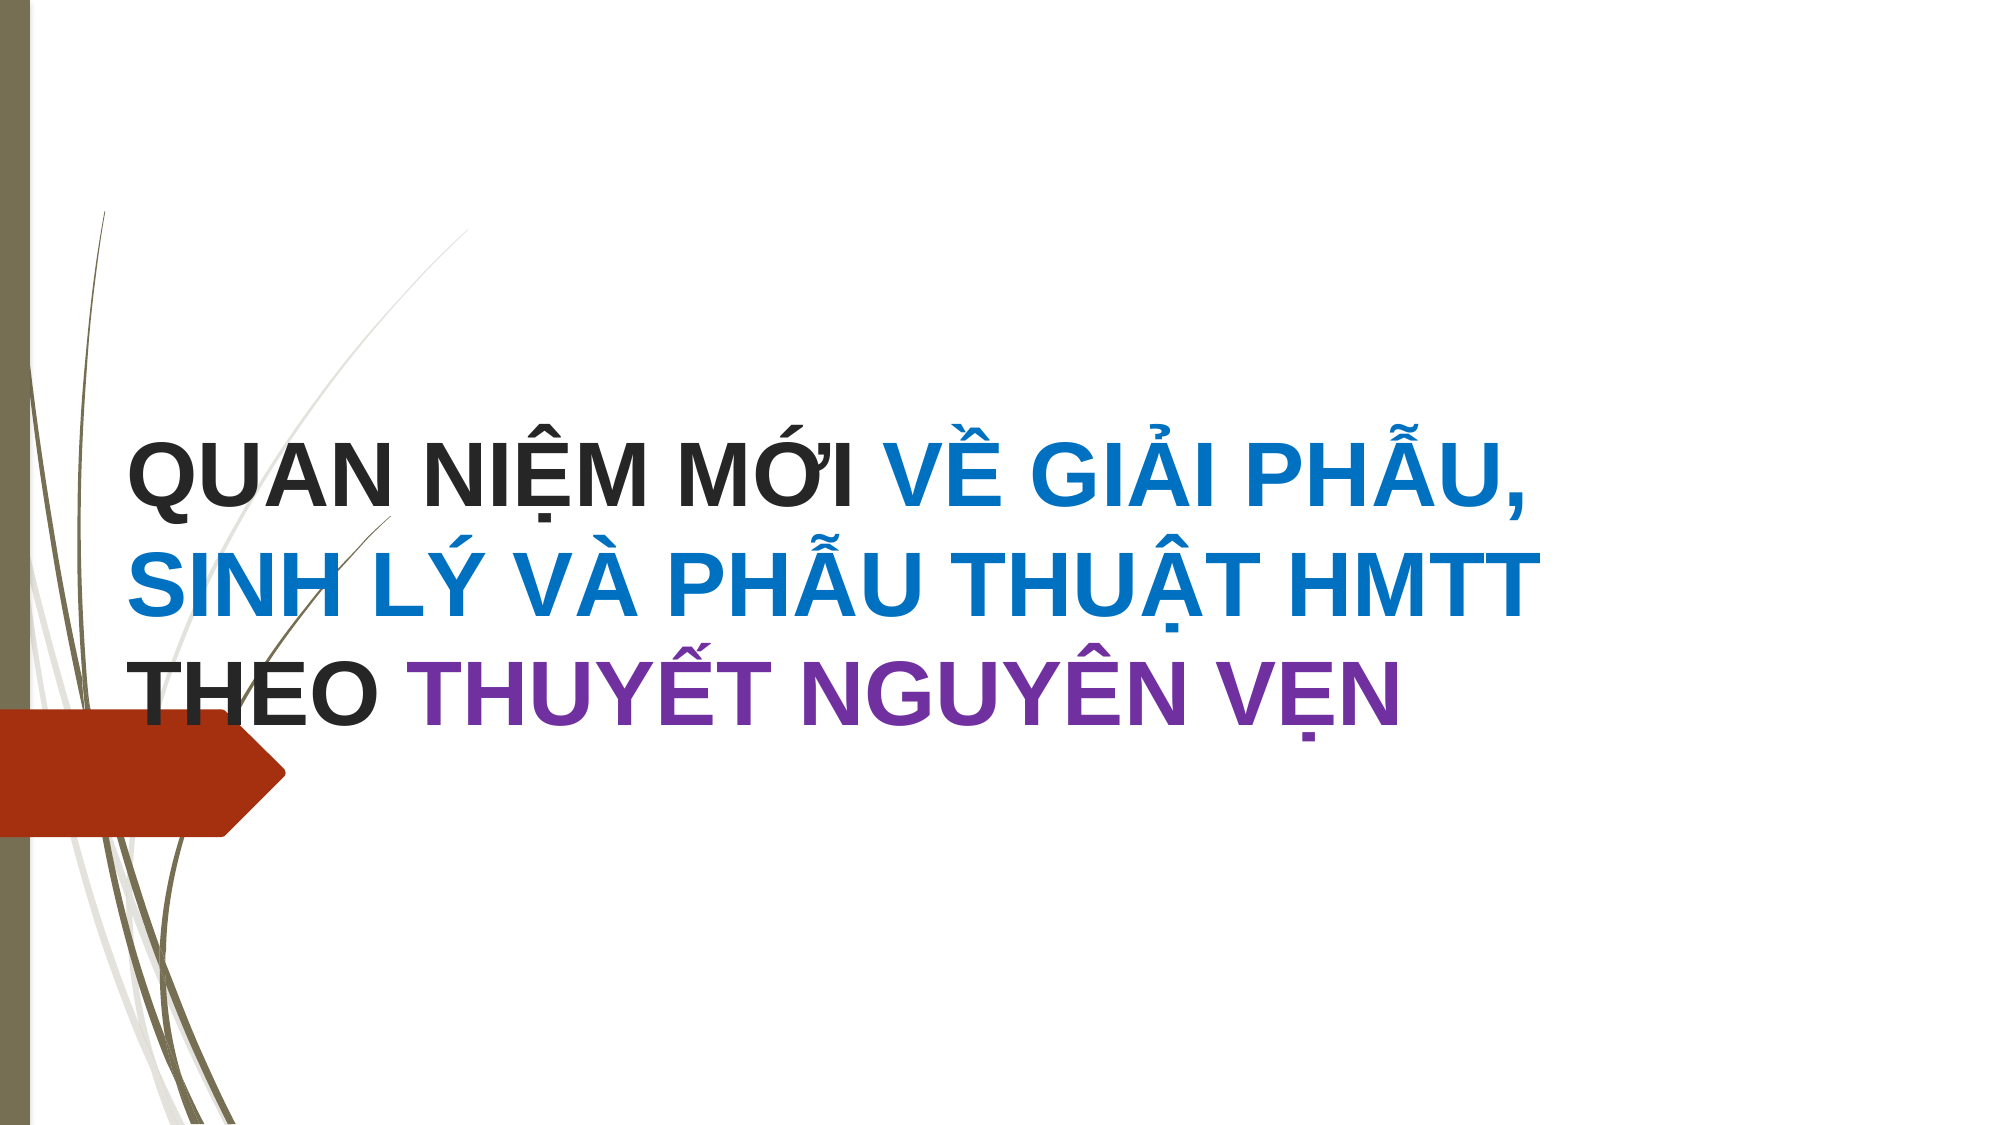

# QUAN NIỆM MỚI VỀ GIẢI PHẪU, SINH LÝ VÀ PHẪU THUẬT HMTT THEO THUYẾT NGUYÊN VẸN